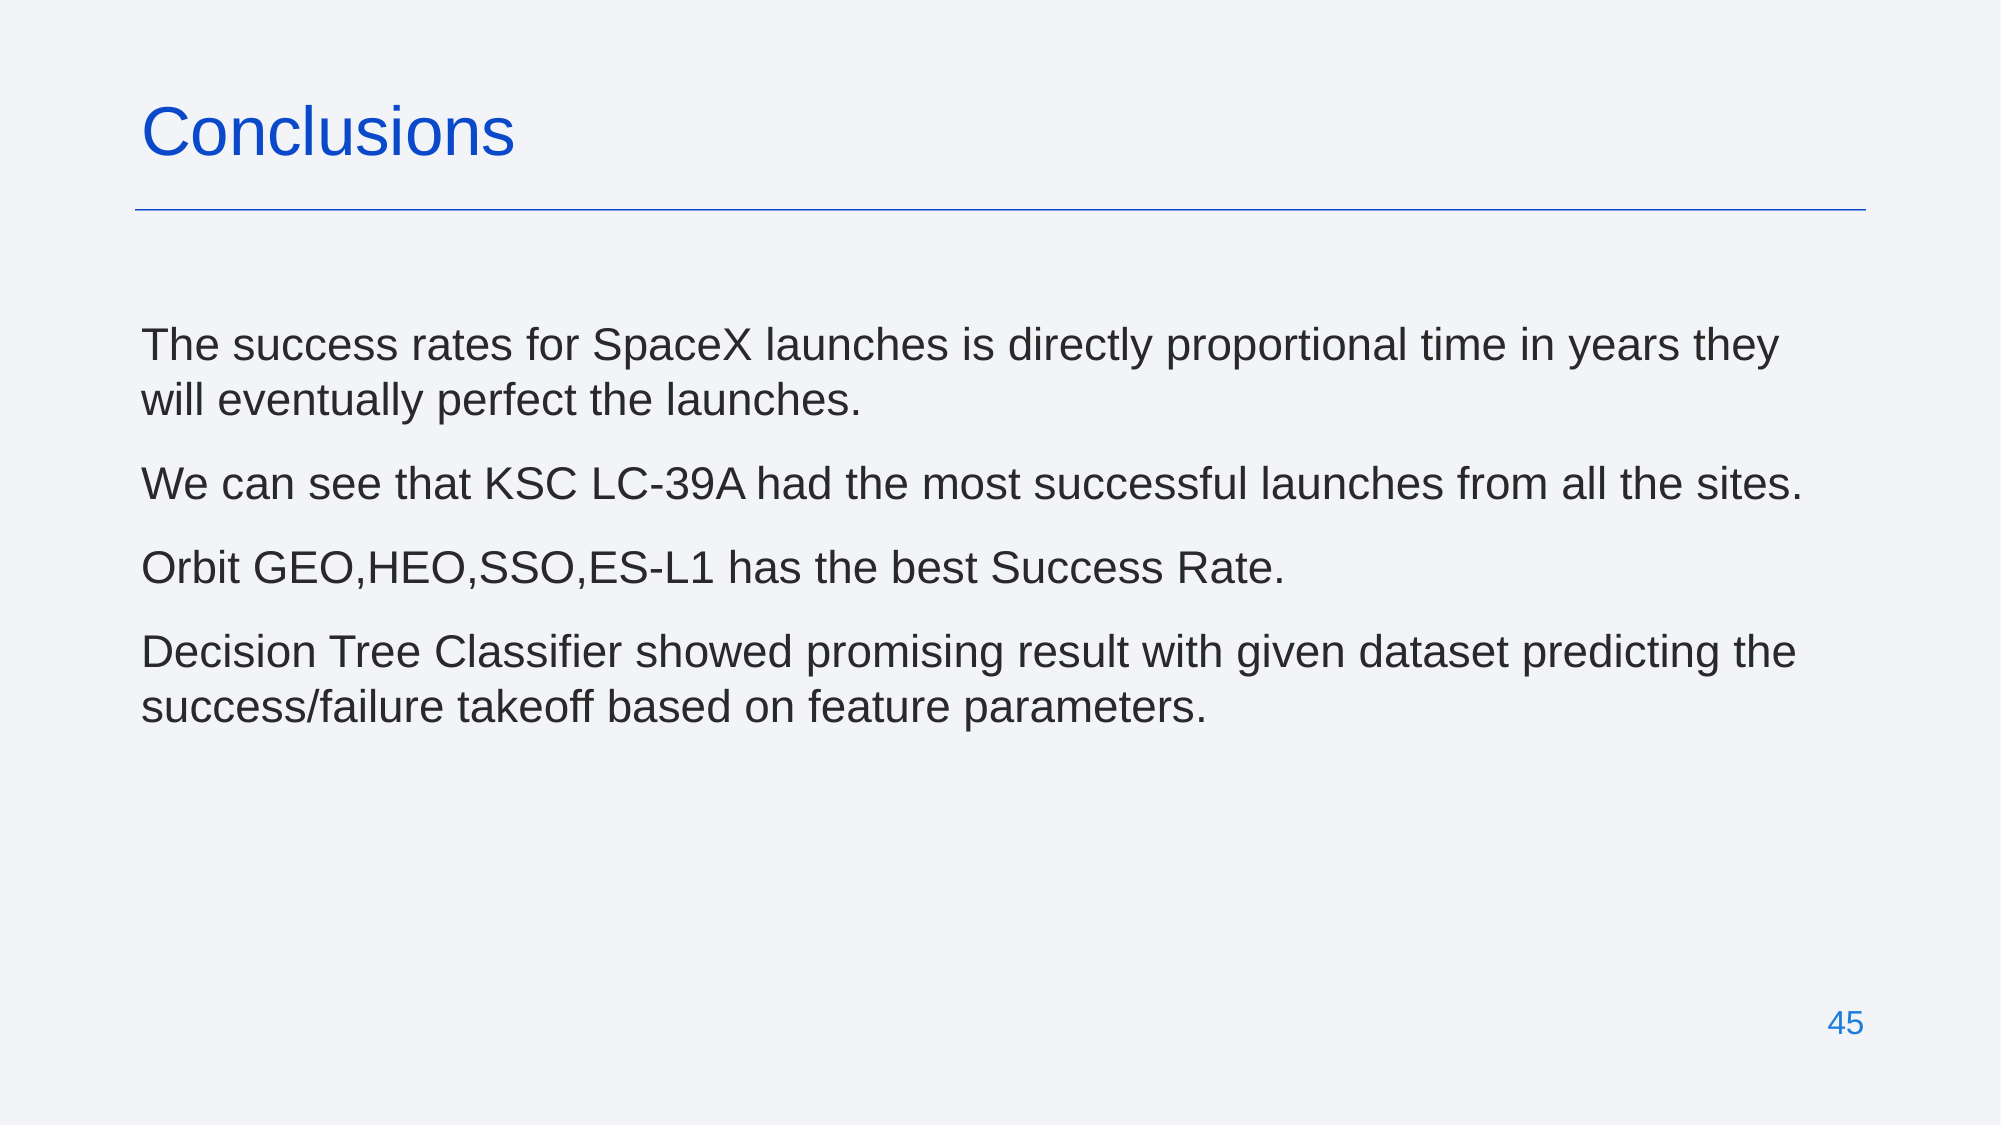

Conclusions
The success rates for SpaceX launches is directly proportional time in years they will eventually perfect the launches.
We can see that KSC LC-39A had the most successful launches from all the sites.
Orbit GEO,HEO,SSO,ES-L1 has the best Success Rate.
Decision Tree Classifier showed promising result with given dataset predicting the success/failure takeoff based on feature parameters.
45